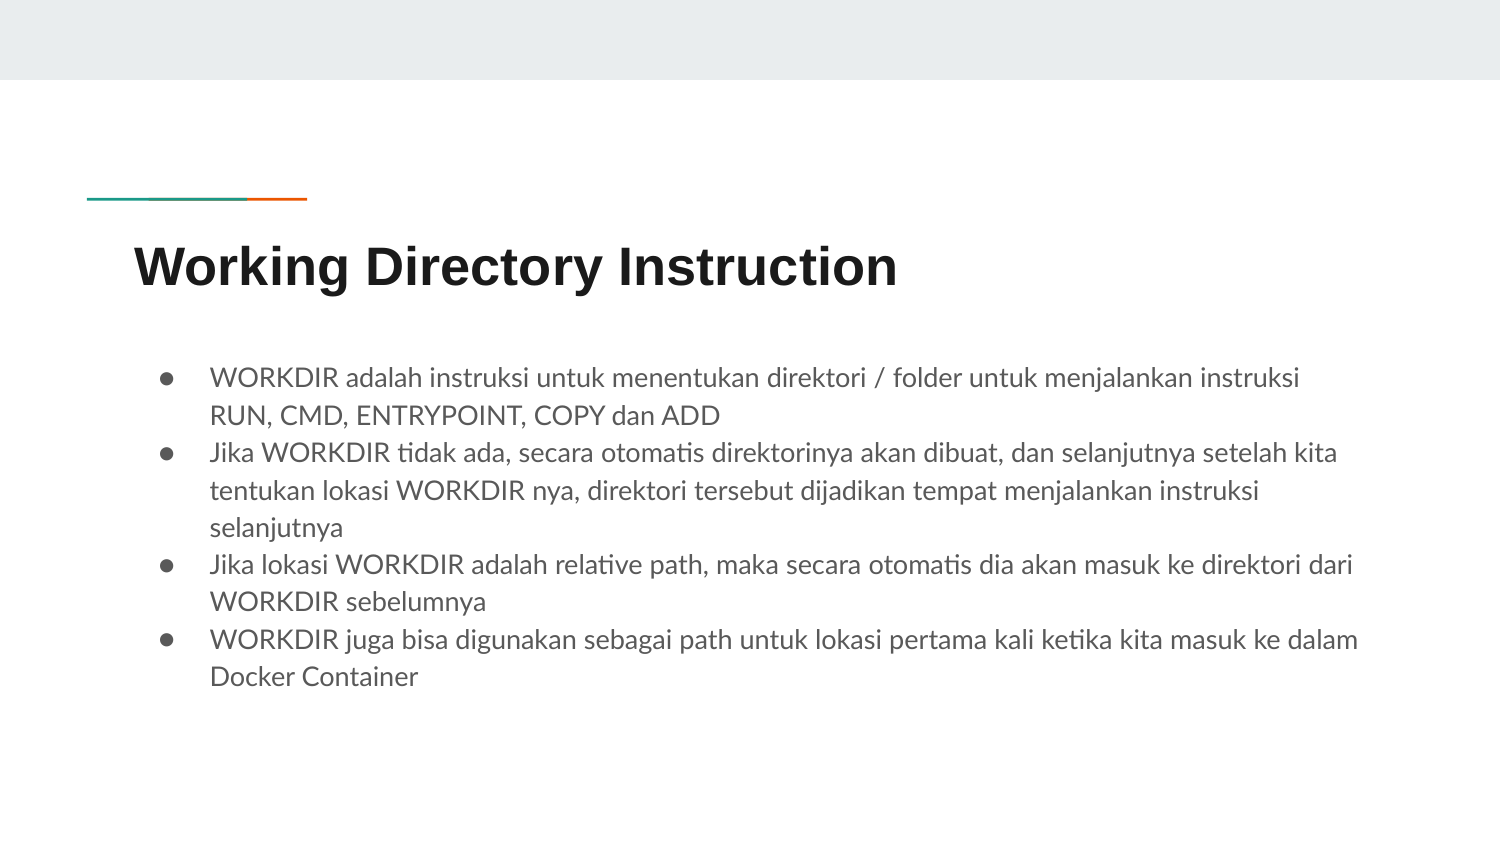

# Working Directory Instruction
WORKDIR adalah instruksi untuk menentukan direktori / folder untuk menjalankan instruksi RUN, CMD, ENTRYPOINT, COPY dan ADD
Jika WORKDIR tidak ada, secara otomatis direktorinya akan dibuat, dan selanjutnya setelah kita tentukan lokasi WORKDIR nya, direktori tersebut dijadikan tempat menjalankan instruksi selanjutnya
Jika lokasi WORKDIR adalah relative path, maka secara otomatis dia akan masuk ke direktori dari WORKDIR sebelumnya
WORKDIR juga bisa digunakan sebagai path untuk lokasi pertama kali ketika kita masuk ke dalam Docker Container